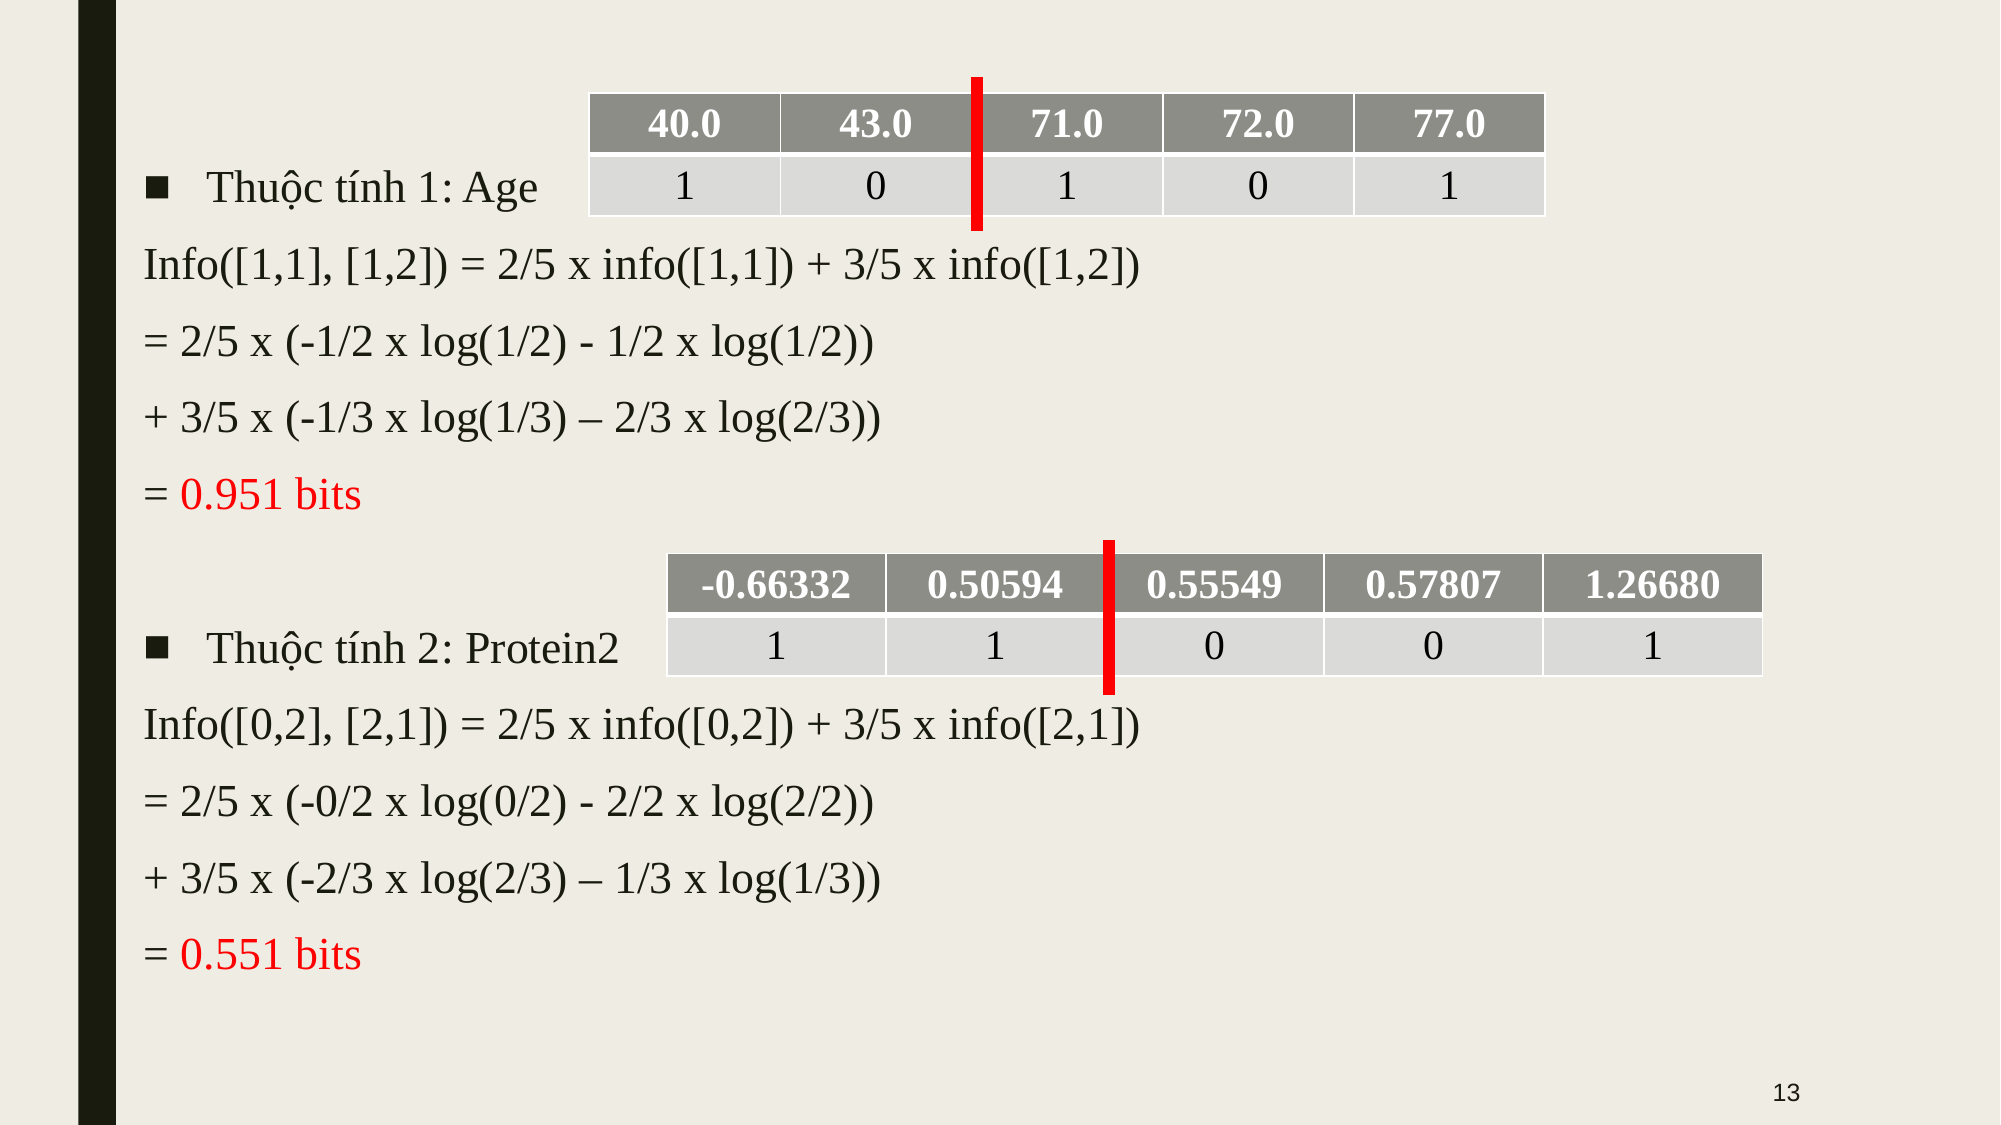

| 40.0 | 43.0 | 71.0 | 72.0 | 77.0 |
| --- | --- | --- | --- | --- |
| 1 | 0 | 1 | 0 | 1 |
Thuộc tính 1: Age
Info([1,1], [1,2]) = 2/5 x info([1,1]) + 3/5 x info([1,2])
= 2/5 x (-1/2 x log(1/2) - 1/2 x log(1/2))
+ 3/5 x (-1/3 x log(1/3) – 2/3 x log(2/3))
= 0.951 bits

Thuộc tính 2: Protein2
Info([0,2], [2,1]) = 2/5 x info([0,2]) + 3/5 x info([2,1])
= 2/5 x (-0/2 x log(0/2) - 2/2 x log(2/2))
+ 3/5 x (-2/3 x log(2/3) – 1/3 x log(1/3))
= 0.551 bits

| -0.66332 | 0.50594 | 0.55549 | 0.57807 | 1.26680 |
| --- | --- | --- | --- | --- |
| 1 | 1 | 0 | 0 | 1 |
13